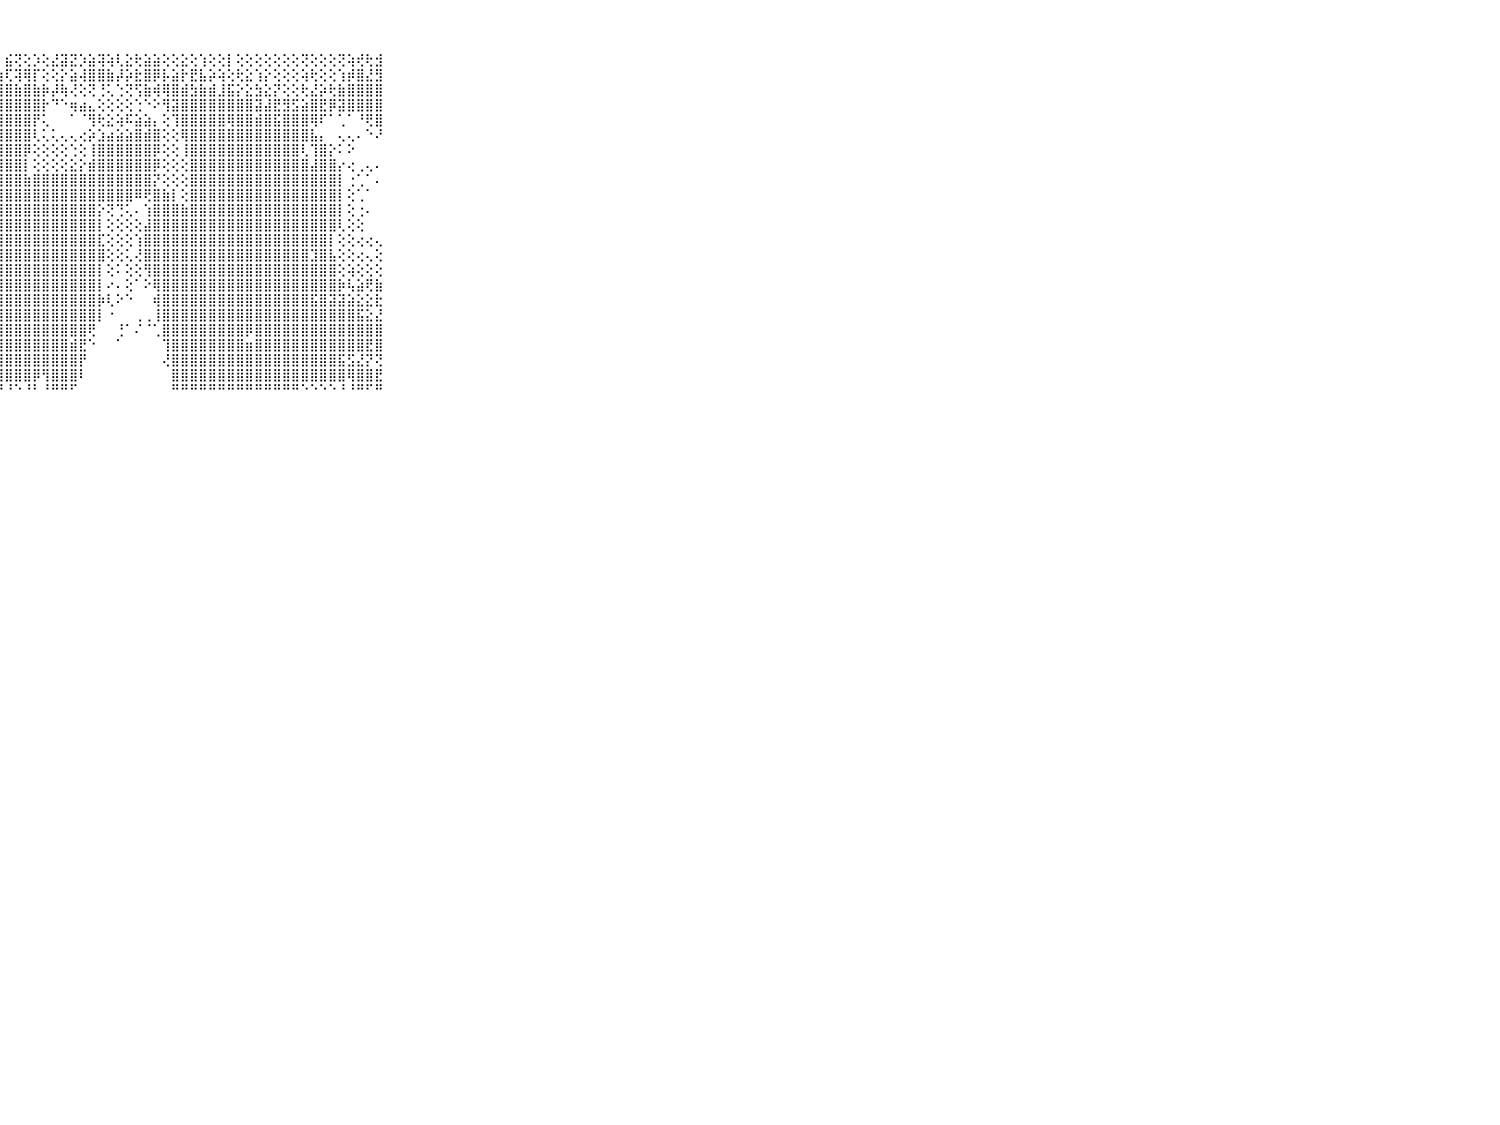

⠀⠀⠀⠀⠀⠀⠀⠀⠀⠀⠀⢱⢜⢕⡕⢕⢗⢵⣕⡎⡗⢣⢕⢕⡕⣕⢞⡇⣮⢝⢕⡱⢕⣜⣽⣝⡱⣵⢽⢵⢇⣕⢗⣵⣵⢕⢕⣕⢕⢱⢕⢕⡇⢕⢕⢕⢕⢕⢕⢕⢝⢕⢕⢕⢝⢵⢞⢗⣺⠀⠀⠀⠀⠀⠀⠀⠀⠀⠀⠀⠀
⠀⠀⠀⠀⠀⠀⠀⠀⠀⠀⠀⢕⢝⢕⣧⣕⣱⣷⢱⡵⢵⢕⣵⢷⣞⣏⣵⣵⢏⢽⢿⡏⢕⢕⡕⣵⢼⣿⣿⣷⡼⡵⣗⣿⡿⡧⣵⡗⣟⣧⡵⢵⢕⢗⣕⢱⡕⢕⢕⢕⢵⢗⢕⢕⢱⡾⣿⣜⣻⠀⠀⠀⠀⠀⠀⠀⠀⠀⠀⠀⠀
⠀⠀⠀⠀⠀⠀⠀⠀⠀⠀⠀⣿⣷⣗⣳⣿⣿⣿⣿⣷⣾⣿⣿⣿⣾⣯⣽⣽⣿⣷⣿⣷⡷⡼⢷⢜⢕⢝⢘⢅⢑⢝⢫⣷⢾⢿⣿⣾⣳⣷⣾⣸⣯⡕⣕⣳⣕⡝⢕⢕⢗⣜⡵⢗⣷⣿⣿⣿⣿⠀⠀⠀⠀⠀⠀⠀⠀⠀⠀⠀⠀
⠀⠀⠀⠀⠀⠀⠀⠀⠀⠀⠀⣿⣿⣿⣿⣿⣿⣿⣿⣿⣿⣿⣿⣿⣿⣿⣿⣿⣿⣿⣿⣿⡗⠙⠑⢶⣴⣄⢕⢕⢕⢕⢑⠑⠕⢻⣽⣿⣿⣿⣿⣿⣿⣿⣿⣽⣼⣟⣻⣫⣵⣿⣟⡿⣽⣿⣿⣿⣿⠀⠀⠀⠀⠀⠀⠀⠀⠀⠀⠀⠀
⠀⠀⠀⠀⠀⠀⠀⠀⠀⠀⠀⣿⣿⣿⣿⣿⣿⣿⣿⣿⣿⣿⣿⣿⣿⣿⣿⣿⣿⣿⣿⡟⢅⠀⠀⠁⠈⢻⢗⣕⢵⠯⣵⣵⡄⢕⢹⣿⣿⣿⣿⣿⢿⣿⣿⣾⣿⣯⣿⣿⣿⢿⠏⠁⢁⠁⠘⢟⣿⠀⠀⠀⠀⠀⠀⠀⠀⠀⠀⠀⠀
⠀⠀⠀⠀⠀⠀⠀⠀⠀⠀⠀⣿⣿⣿⣿⣿⣿⣿⣿⣿⣿⣿⣿⣿⣿⣿⣿⣿⣿⣿⣿⢇⢅⢅⢄⢄⢔⡵⣱⣴⣵⣵⣿⣾⣿⢕⢕⢿⣿⣿⣿⣿⣿⣿⣿⣿⣿⣿⣿⣿⣿⣧⡄⠀⢄⢄⠄⠑⠜⠀⠀⠀⠀⠀⠀⠀⠀⠀⠀⠀⠀
⠀⠀⠀⠀⠀⠀⠀⠀⠀⠀⠀⣿⣿⣿⣿⣿⣿⣿⣿⣿⣿⣿⣿⣿⣿⣿⣿⣿⣿⣿⡿⢕⢕⢕⢕⢑⢕⢸⣿⣿⣿⣿⣿⣿⡿⢕⢕⢸⣿⣿⣿⣿⣿⣿⣿⣿⣿⣿⣿⣿⢇⢹⣿⡕⠅⠕⠀⠀⠀⠀⠀⠀⠀⠀⠀⠀⠀⠀⠀⠀⠀
⠀⠀⠀⠀⠀⠀⠀⠀⠀⠀⠀⣿⣿⣿⣿⣿⣿⣿⣿⣿⣿⣿⣿⣿⣿⣿⣿⣿⣿⣿⡇⢕⢕⢕⢕⣕⡕⣾⣿⣿⣿⣿⣿⣿⡿⢕⢕⢕⣿⣿⣿⣿⣿⣿⣿⣿⣿⣿⣿⣿⣿⣼⣿⣿⡔⢔⢀⢄⠄⠀⠀⠀⠀⠀⠀⠀⠀⠀⠀⠀⠀
⠀⠀⠀⠀⠀⠀⠀⠀⠀⠀⠀⣿⣿⣿⣿⣿⣿⣿⣿⣿⣿⣿⣿⣿⣿⣿⣿⣿⣿⣿⣷⣿⣿⣿⣿⣿⣿⣿⣿⣿⣿⣿⣿⣿⡝⢕⢕⢕⣿⣿⣿⣿⣿⣿⣿⣿⣿⣿⣿⣿⣿⣿⣿⣿⡇⢐⢁⠁⠄⠀⠀⠀⠀⠀⠀⠀⠀⠀⠀⠀⠀
⠀⠀⠀⠀⠀⠀⠀⠀⠀⠀⠀⣿⣿⣿⣿⣿⣿⣿⣿⣿⣿⣿⣿⣿⣿⣿⣿⣿⣿⣿⣿⣿⣿⣿⣿⣿⣿⣿⣿⣿⣿⣿⠿⢟⣿⣷⡇⢕⣿⣿⣿⣿⣿⣿⣿⣿⣿⣿⣿⣿⣿⣿⣿⣿⡇⢕⢁⠁⠀⠀⠀⠀⠀⠀⠀⠀⠀⠀⠀⠀⠀
⠀⠀⠀⠀⠀⠀⠀⠀⠀⠀⠀⣿⣿⣿⣿⣿⣿⣿⣿⣿⣿⣿⣿⣿⣿⣿⣿⣿⣿⣿⣿⣿⣿⣿⣿⣿⣿⣿⡕⢝⢙⢅⠄⢱⣿⣿⣿⣷⣿⣿⣿⣿⣿⣿⣿⣿⣿⣿⣿⣿⣿⣿⣿⣿⡇⢕⢐⠄⠀⠀⠀⠀⠀⠀⠀⠀⠀⠀⠀⠀⠀
⠀⠀⠀⠀⠀⠀⠀⠀⠀⠀⠀⣿⣿⣿⣿⣿⣿⣿⣿⣿⣿⣿⣿⣿⣿⣿⣿⣿⣿⣿⣿⣿⣿⣿⣿⣿⣿⣿⡇⢕⢕⢕⢕⣼⣿⣿⣿⣿⣿⣿⣿⣿⣿⣿⣿⣿⣿⣿⣿⣿⣿⣿⣿⣿⢇⢕⢕⠀⠀⠀⠀⠀⠀⠀⠀⠀⠀⠀⠀⠀⠀
⠀⠀⠀⠀⠀⠀⠀⠀⠀⠀⠀⣿⣿⣿⣿⣿⣿⣿⣿⣿⣿⣿⣿⣿⣿⣿⣿⣿⣿⣿⣿⣿⣿⣿⣿⣿⣿⣿⣏⢕⢕⢕⢱⣿⣿⣿⣿⣿⣿⣿⣿⣿⣿⣿⣿⣿⣿⣿⣿⣿⣿⣿⣿⡇⢕⢕⢔⢔⢄⠀⠀⠀⠀⠀⠀⠀⠀⠀⠀⠀⠀
⠀⠀⠀⠀⠀⠀⠀⠀⠀⠀⠀⣿⣿⣿⣿⣿⣿⣿⣿⣿⣿⣿⣿⣿⣿⣿⣿⣿⣿⣿⣿⣿⣿⣿⣿⣿⣿⣿⣿⢕⢕⢅⢜⣿⣿⣿⣿⣿⣿⣿⣿⣿⣿⣿⣿⣿⣿⣿⣿⣿⣿⣹⣿⣧⢕⢕⢔⢄⢕⠀⠀⠀⠀⠀⠀⠀⠀⠀⠀⠀⠀
⠀⠀⠀⠀⠀⠀⠀⠀⠀⠀⠀⣿⣿⣿⣿⣿⣿⣿⣿⣿⣿⣿⣿⣿⣿⣿⣿⣿⣿⣿⣿⣿⣿⣿⣿⣿⣿⣿⡇⢕⠅⢕⢕⢻⣿⣿⣿⣿⣿⣿⣿⣿⣿⣿⣿⣿⣿⣿⣿⣿⣿⣿⣿⣿⢕⢵⢕⢕⢕⠀⠀⠀⠀⠀⠀⠀⠀⠀⠀⠀⠀
⠀⠀⠀⠀⠀⠀⠀⠀⠀⠀⠀⣿⣿⣿⣿⣿⣿⣿⣿⣿⣿⣿⣿⣿⣿⣿⣿⣿⣿⣿⣿⣿⣿⣿⣿⣿⣿⣿⡇⠔⠄⢕⠁⠕⢿⣿⣿⣿⣿⣿⣿⣿⣿⣿⣿⣿⣿⣿⣿⣿⣿⣿⣿⣿⡷⢧⣵⢟⣷⠀⠀⠀⠀⠀⠀⠀⠀⠀⠀⠀⠀
⠀⠀⠀⠀⠀⠀⠀⠀⠀⠀⠀⣿⣿⣿⣿⣿⣿⣿⣿⣿⣿⣿⣿⣿⣿⣿⣿⣿⣿⣿⣿⣿⣿⣿⣿⣿⣿⣿⡷⢇⠕⠑⠀⠀⢾⣿⣿⣿⣿⣿⣿⣿⣿⣿⣿⣿⣿⣿⣿⣿⣿⣯⣿⣽⣽⣵⣕⣕⣗⠀⠀⠀⠀⠀⠀⠀⠀⠀⠀⠀⠀
⠀⠀⠀⠀⠀⠀⠀⠀⠀⠀⠀⣿⣿⣿⣿⣿⣿⣿⣿⣿⣿⣿⣿⣿⣿⣿⣿⣿⣿⣿⣿⣿⣿⣿⣿⣿⣿⣿⡇⠐⠀⠀⢀⢀⢸⣿⣿⣿⣿⣿⣿⣿⣿⣿⣿⣿⣿⣿⣿⣿⣿⣿⣿⣿⣿⣿⣯⣕⣜⠀⠀⠀⠀⠀⠀⠀⠀⠀⠀⠀⠀
⠀⠀⠀⠀⠀⠀⠀⠀⠀⠀⠀⣿⣿⣿⣿⣿⣿⣿⣿⣿⣿⣿⣿⣿⣿⣿⣿⣿⣿⣿⣿⣿⣿⣿⣿⣿⣿⢟⠀⠀⢘⠁⠌⠈⢁⣿⣿⣿⣿⣿⣿⣿⣿⣿⡿⣿⣿⣿⣿⣿⣿⣿⣿⣿⣿⣿⣿⣿⣿⠀⠀⠀⠀⠀⠀⠀⠀⠀⠀⠀⠀
⠀⠀⠀⠀⠀⠀⠀⠀⠀⠀⠀⣿⣿⣿⣿⣿⣿⣿⣿⣿⣿⣿⣿⣿⣿⣿⣿⣿⣿⣿⣿⣿⣿⣿⣿⣾⣟⠑⠀⠀⠁⠀⠀⠀⠀⢹⣿⣿⣿⣿⣿⣿⣿⣿⣶⣿⣿⣿⣿⣿⣿⣿⣿⣿⣿⣿⣿⣟⣿⠀⠀⠀⠀⠀⠀⠀⠀⠀⠀⠀⠀
⠀⠀⠀⠀⠀⠀⠀⠀⠀⠀⠀⣿⣿⣿⣿⣿⣿⣿⣿⣿⣿⣿⣿⣿⣿⣿⣿⣿⣿⣿⣿⣿⣿⣿⣿⣿⡟⠀⠀⠀⠀⠀⠀⠀⠀⢜⣿⣿⣿⣿⣿⣿⣿⣿⣿⣿⣿⣿⣿⣿⣿⣿⣿⣿⣯⣫⣜⡝⢝⠀⠀⠀⠀⠀⠀⠀⠀⠀⠀⠀⠀
⠀⠀⠀⠀⠀⠀⠀⠀⠀⠀⠀⣿⣿⣿⣿⣿⣿⣿⣿⣿⣿⣿⣿⣿⣿⣿⣿⣿⣿⣿⣿⡿⢻⣿⣿⣿⠇⠀⠀⠀⠀⠀⠀⠀⠀⠀⣿⣿⣿⣿⣿⣿⣿⣿⣿⣿⣿⣿⣿⣿⣿⣿⣿⣿⣿⢿⣿⣿⣟⠀⠀⠀⠀⠀⠀⠀⠀⠀⠀⠀⠀
⠀⠀⠀⠀⠀⠀⠀⠀⠀⠀⠀⠛⠛⠛⠛⠛⠛⠛⠛⠛⠛⠛⠛⠛⠛⠛⠙⠙⠘⠑⠘⠃⠘⠛⠛⠋⠀⠀⠀⠀⠀⠀⠀⠀⠀⠀⠛⠛⠛⠛⠛⠛⠛⠛⠛⠛⠛⠛⠛⠛⠑⠑⠑⠑⠘⠘⠛⠋⠛⠀⠀⠀⠀⠀⠀⠀⠀⠀⠀⠀⠀